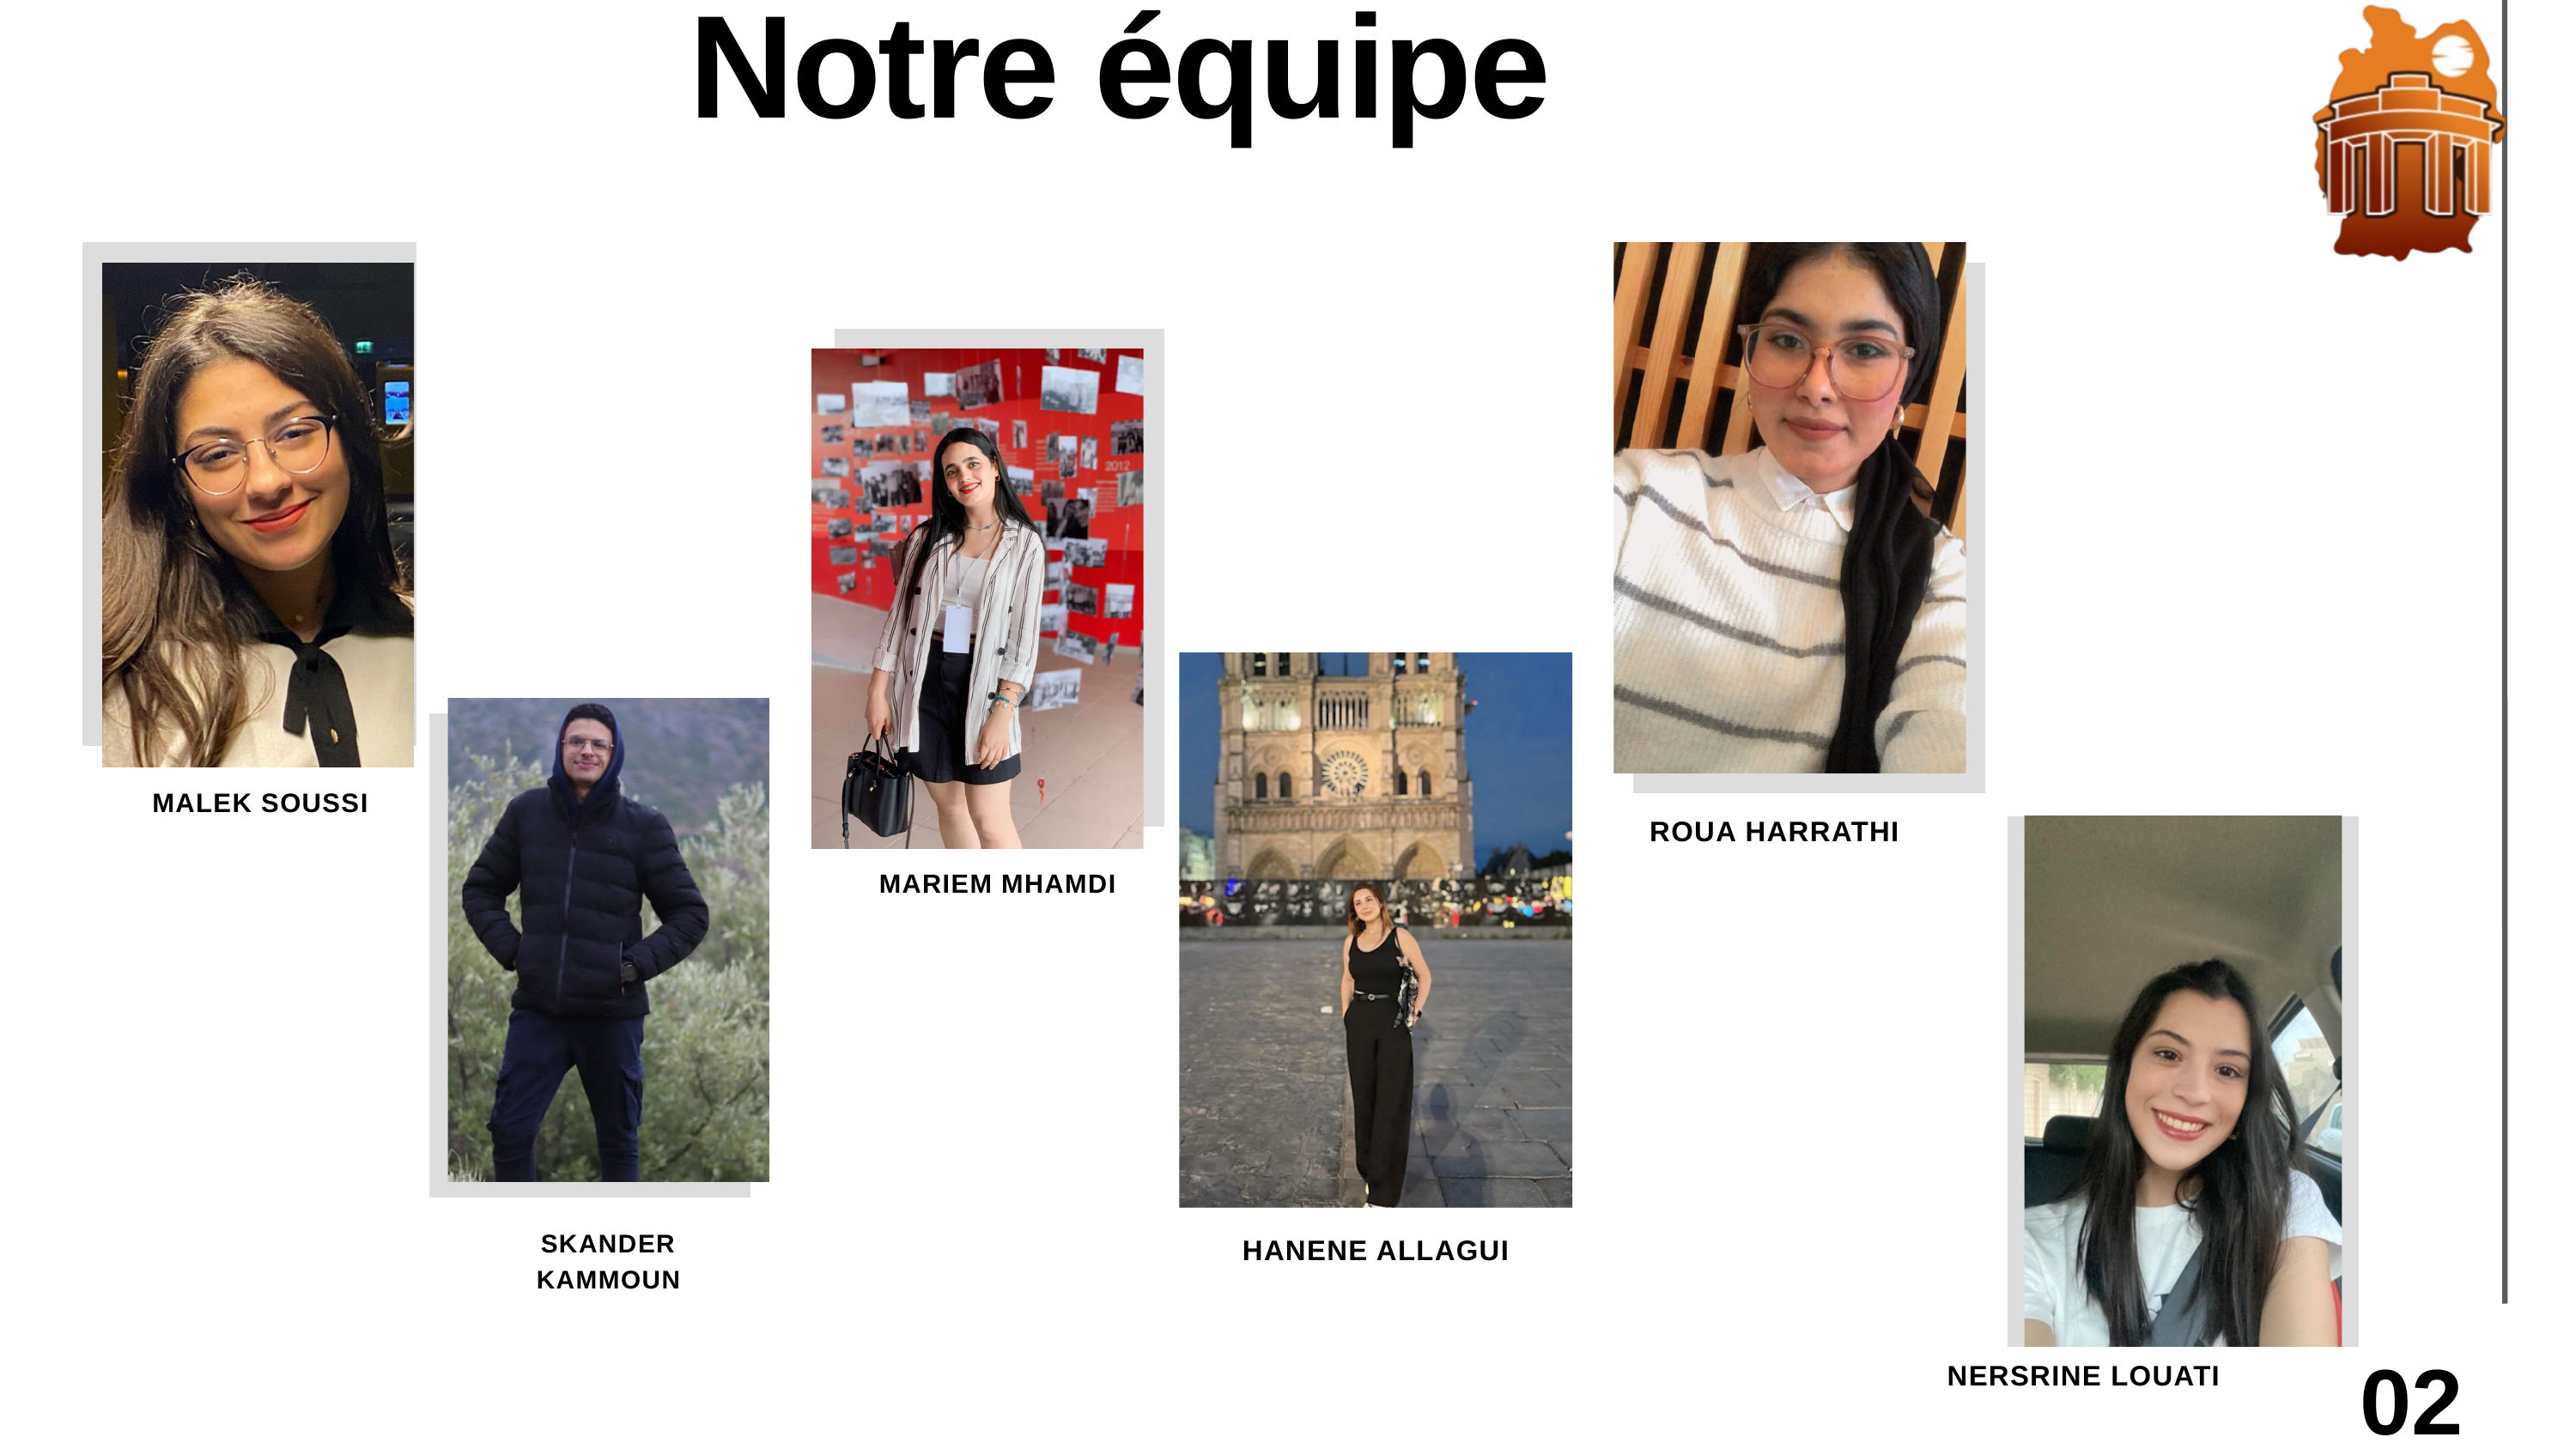

Notre équipe

MALEK SOUSSI

ROUA HARRATHI

MARIEM MHAMDI
SKANDER KAMMOUN
HANENE ALLAGUI
02
NERSRINE LOUATI